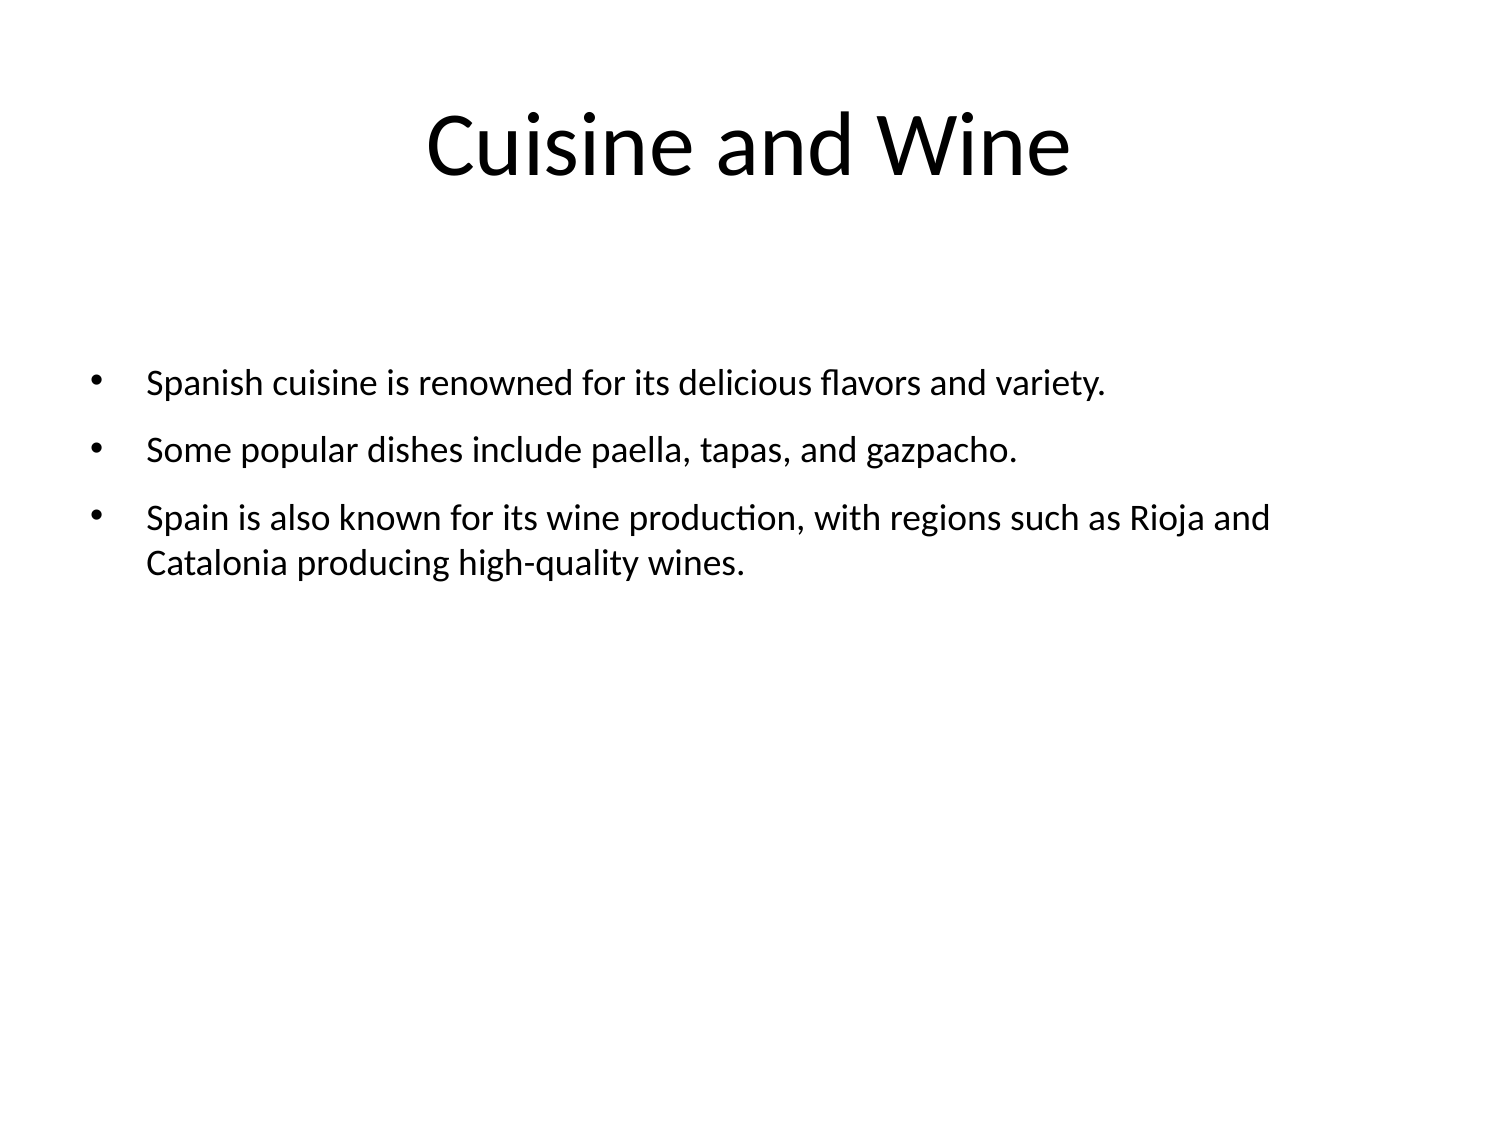

# Cuisine and Wine

Spanish cuisine is renowned for its delicious flavors and variety.
Some popular dishes include paella, tapas, and gazpacho.
Spain is also known for its wine production, with regions such as Rioja and Catalonia producing high-quality wines.